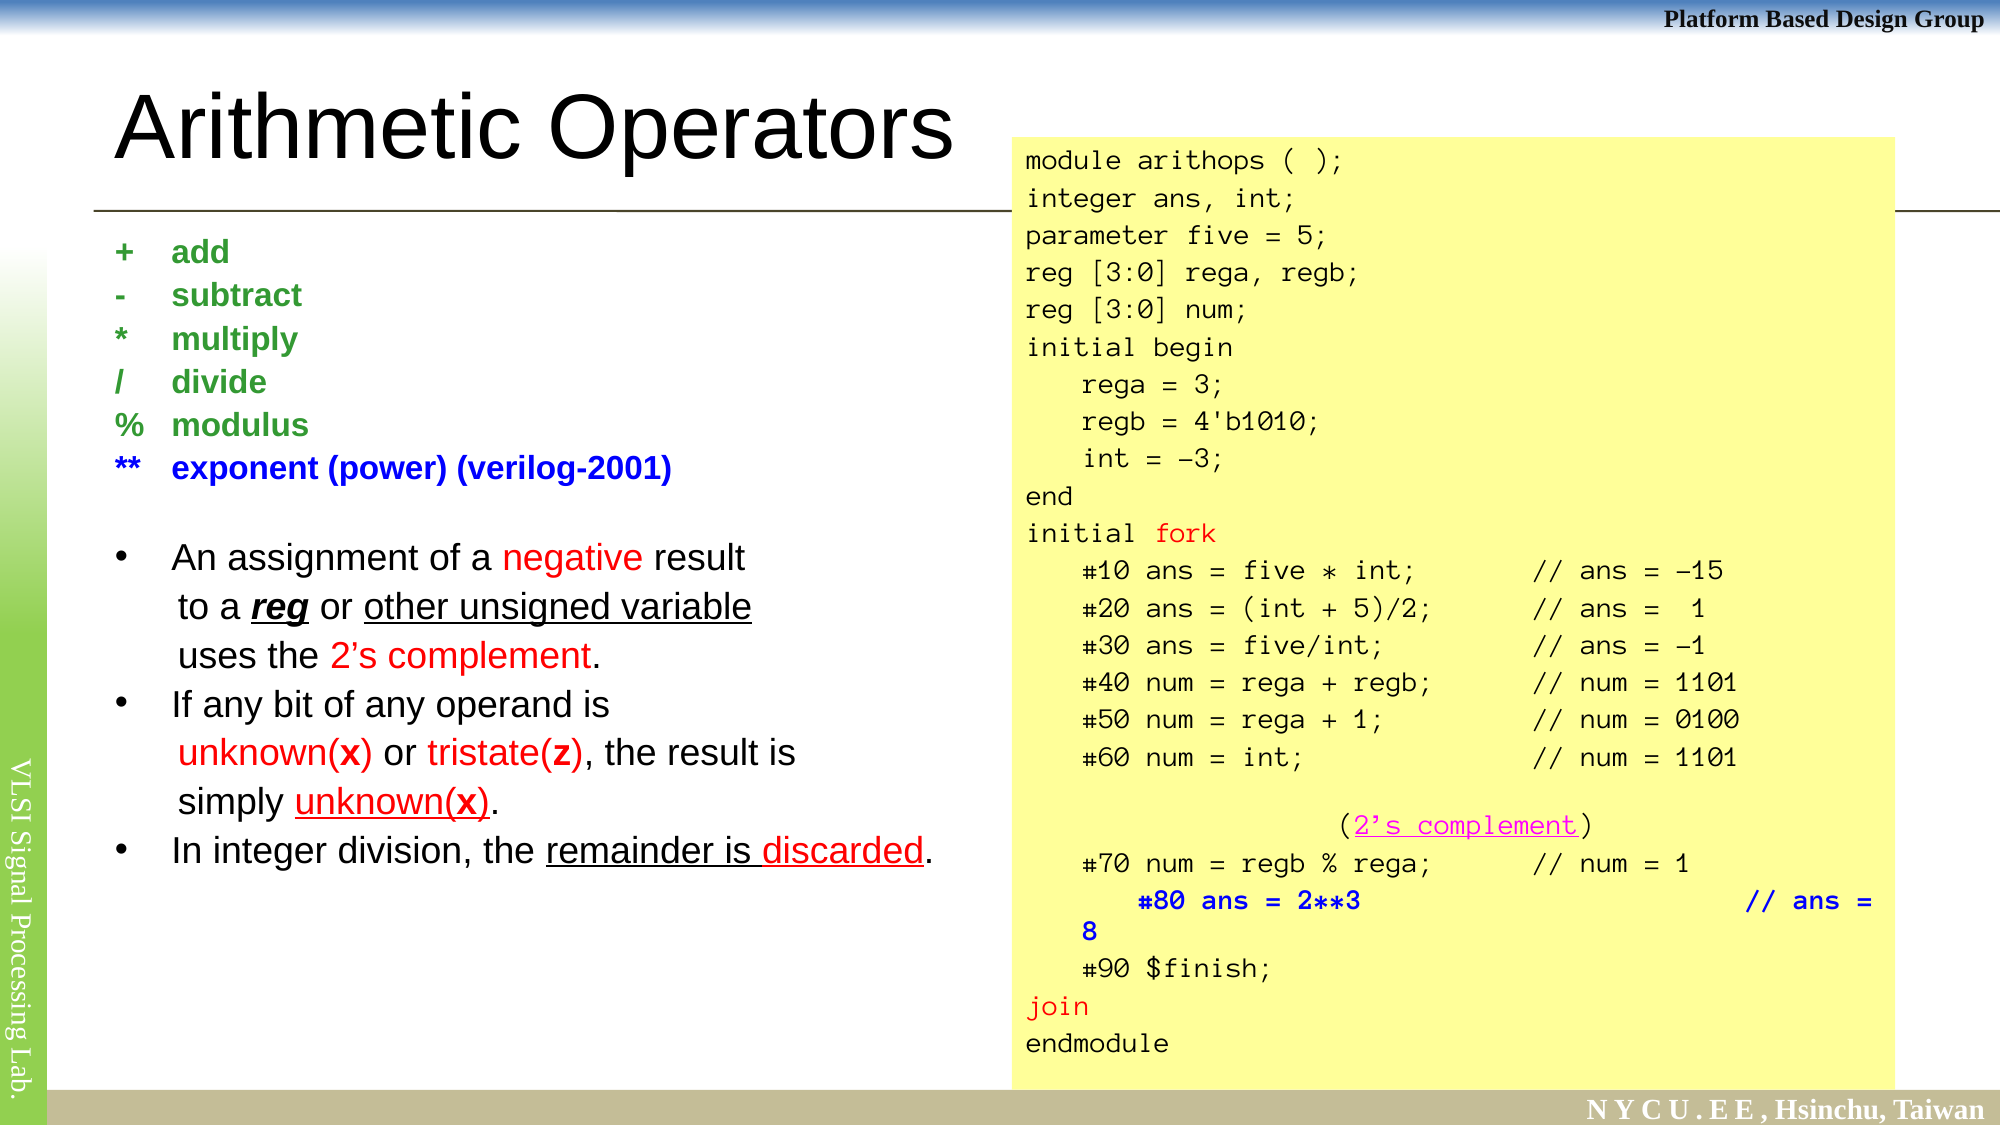

# Arithmetic Operators
module arithops ( );
integer ans, int;
parameter five = 5;
reg [3:0] rega, regb;
reg [3:0] num;
initial begin
	rega = 3;
	regb = 4'b1010;
	int = -3;
end
initial fork
	#10 ans = five * int;   	// ans = -15
	#20 ans = (int + 5)/2;  	// ans =  1
	#30 ans = five/int;     	// ans = -1
	#40 num = rega + regb;  	// num = 1101
	#50 num = rega + 1;       	// num = 0100
	#60 num = int;          	// num = 1101
                                                                      (2’s complement)
	#70 num = regb % rega;  	// num = 1
       #80 ans = 2**3                        // ans = 8
	#90 $finish;
join
endmodule
+	add
-	subtract
*	multiply
/	divide
%	modulus
** 	exponent (power) (verilog-2001)

An assignment of a negative result
      to a reg or other unsigned variable
      uses the 2’s complement.
If any bit of any operand is
      unknown(x) or tristate(z), the result is
      simply unknown(x).
In integer division, the remainder is discarded.